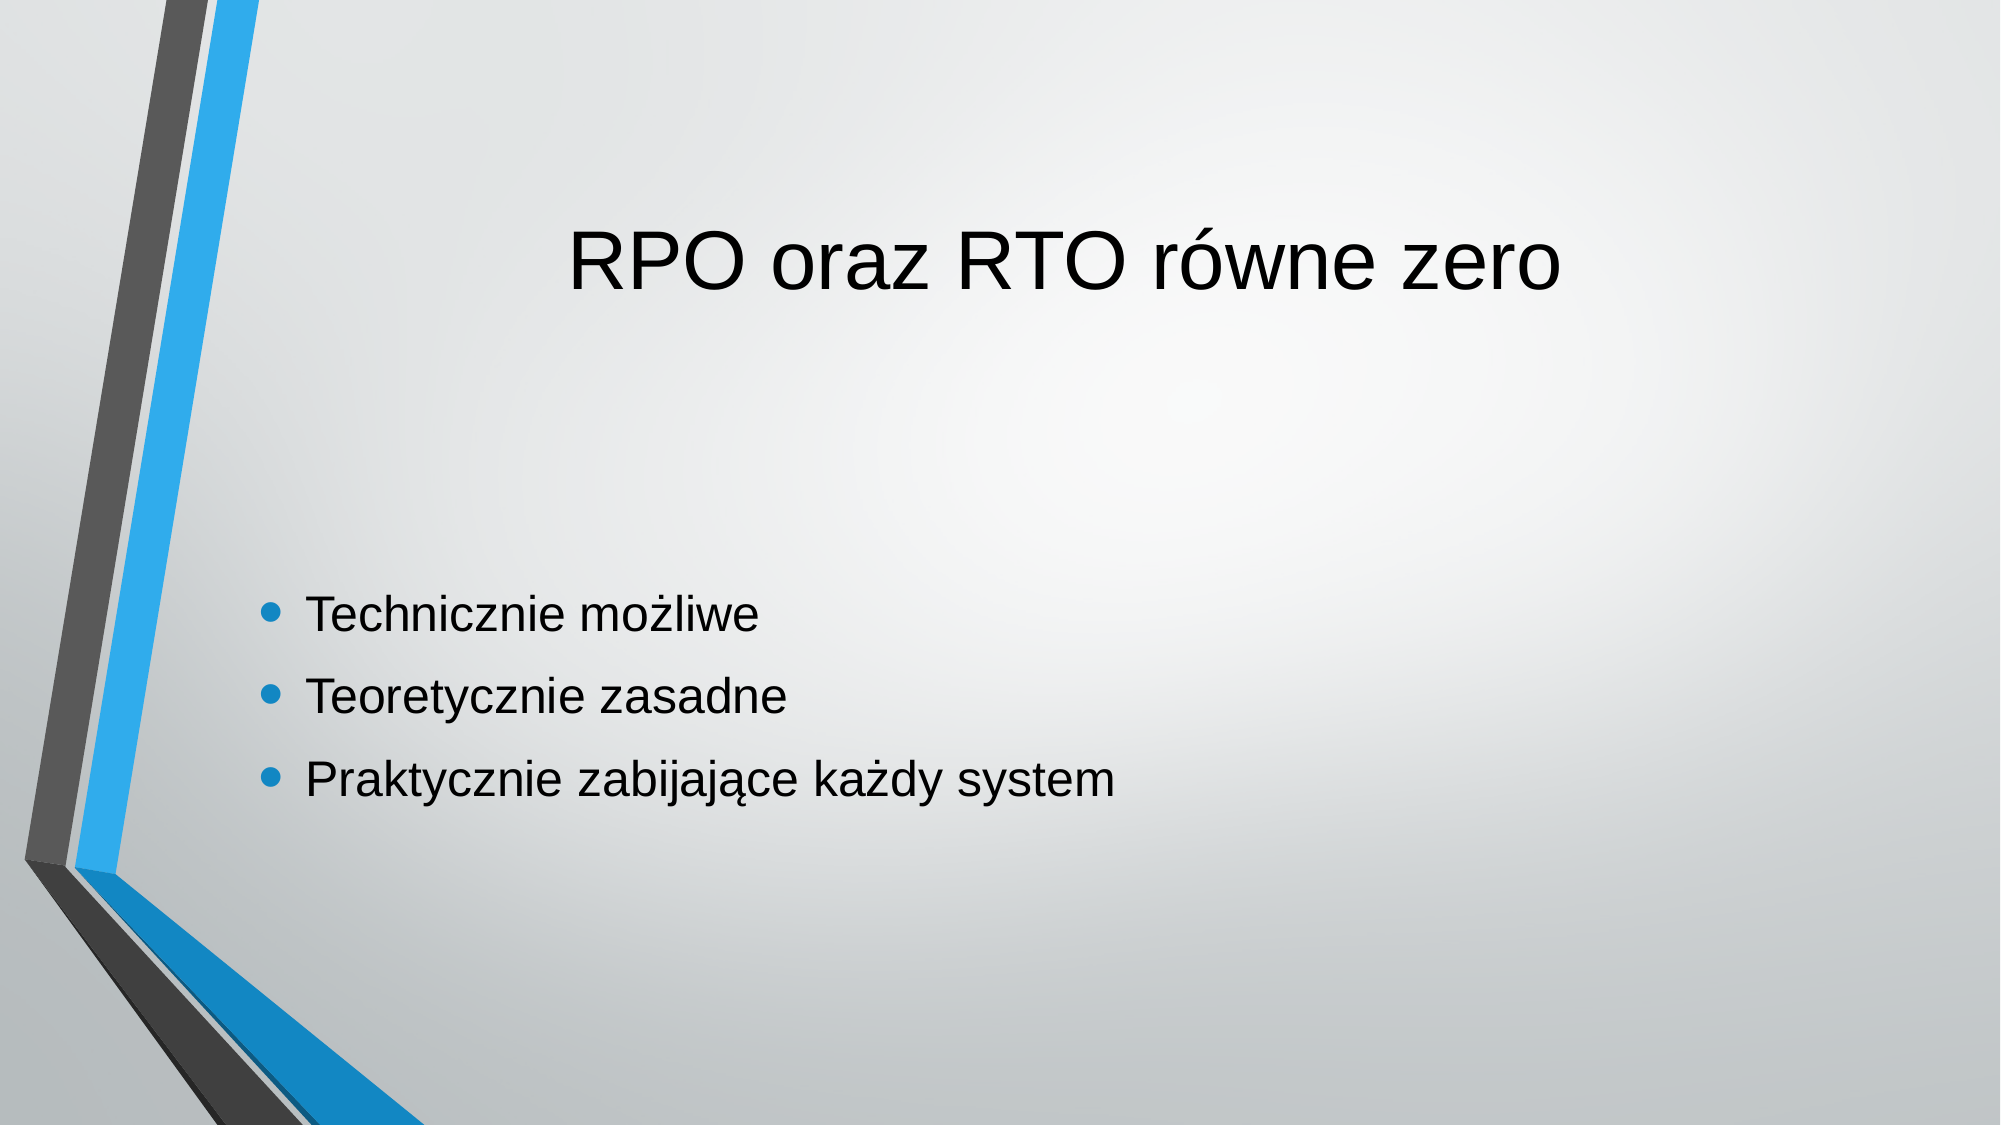

# RPO oraz RTO równe zero
Technicznie możliwe
Teoretycznie zasadne
Praktycznie zabijające każdy system